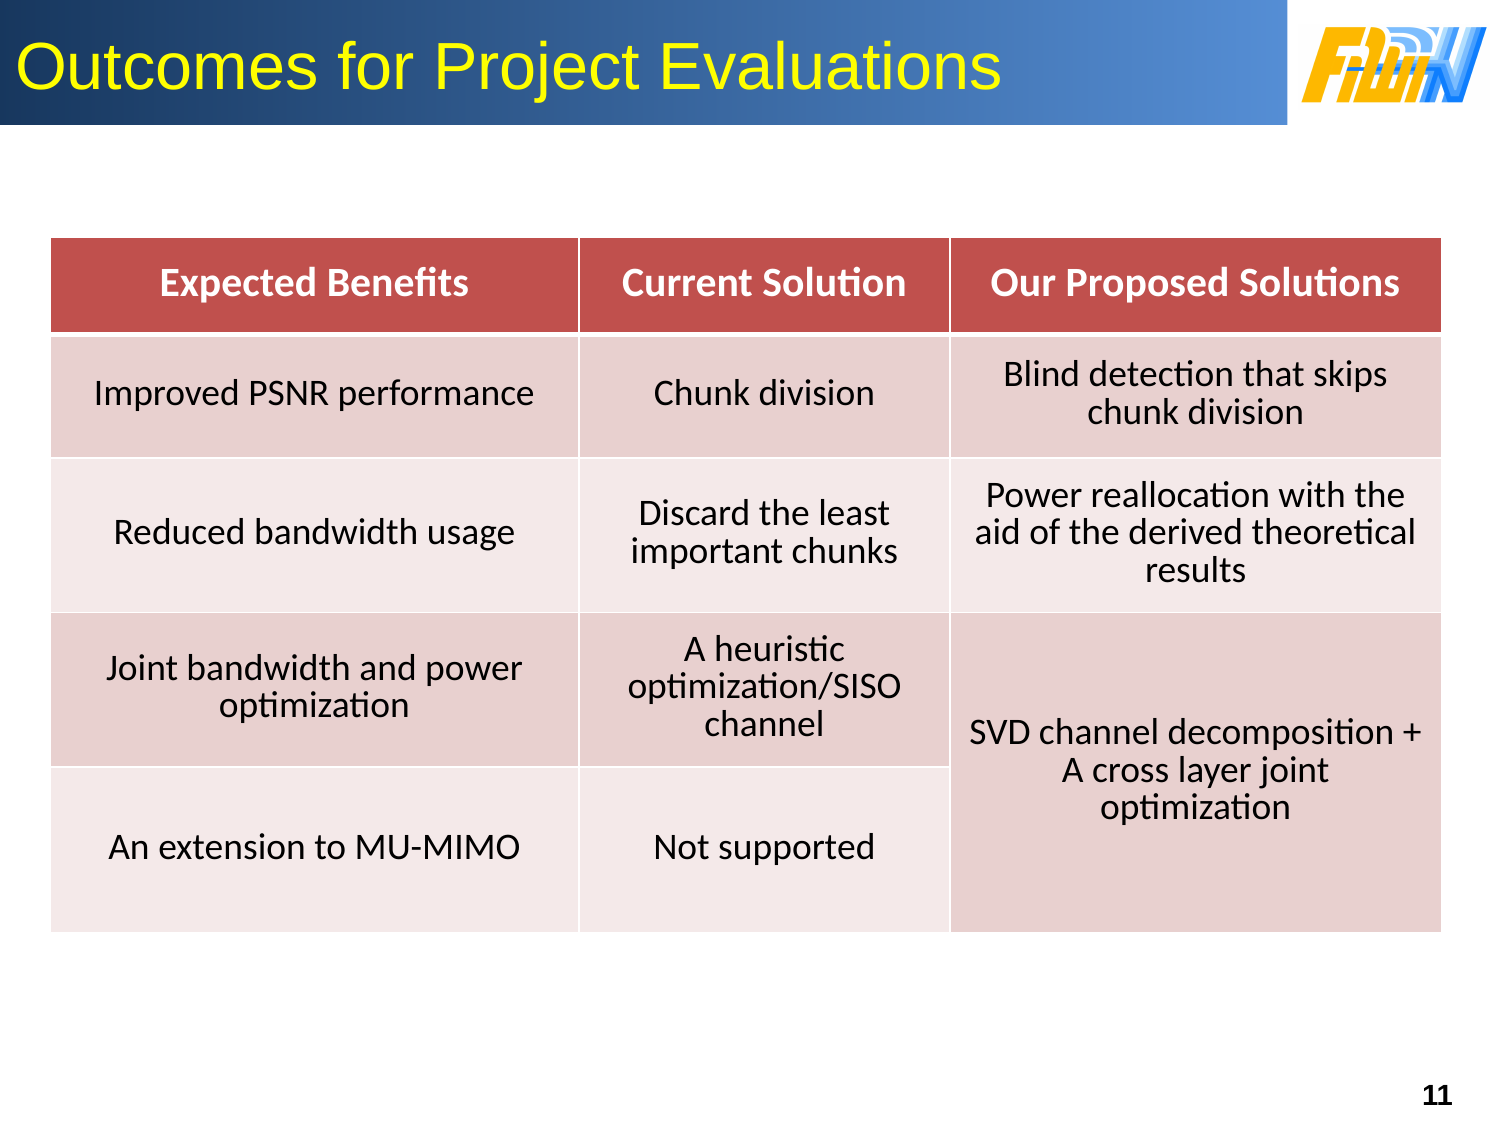

# Outcomes for Project Evaluations
| Expected Benefits | Current Solution | Our Proposed Solutions |
| --- | --- | --- |
| Improved PSNR performance | Chunk division | Blind detection that skips chunk division |
| Reduced bandwidth usage | Discard the least important chunks | Power reallocation with the aid of the derived theoretical results |
| Joint bandwidth and power optimization | A heuristic optimization/SISO channel | SVD channel decomposition + A cross layer joint optimization |
| An extension to MU-MIMO | Not supported |  |
11